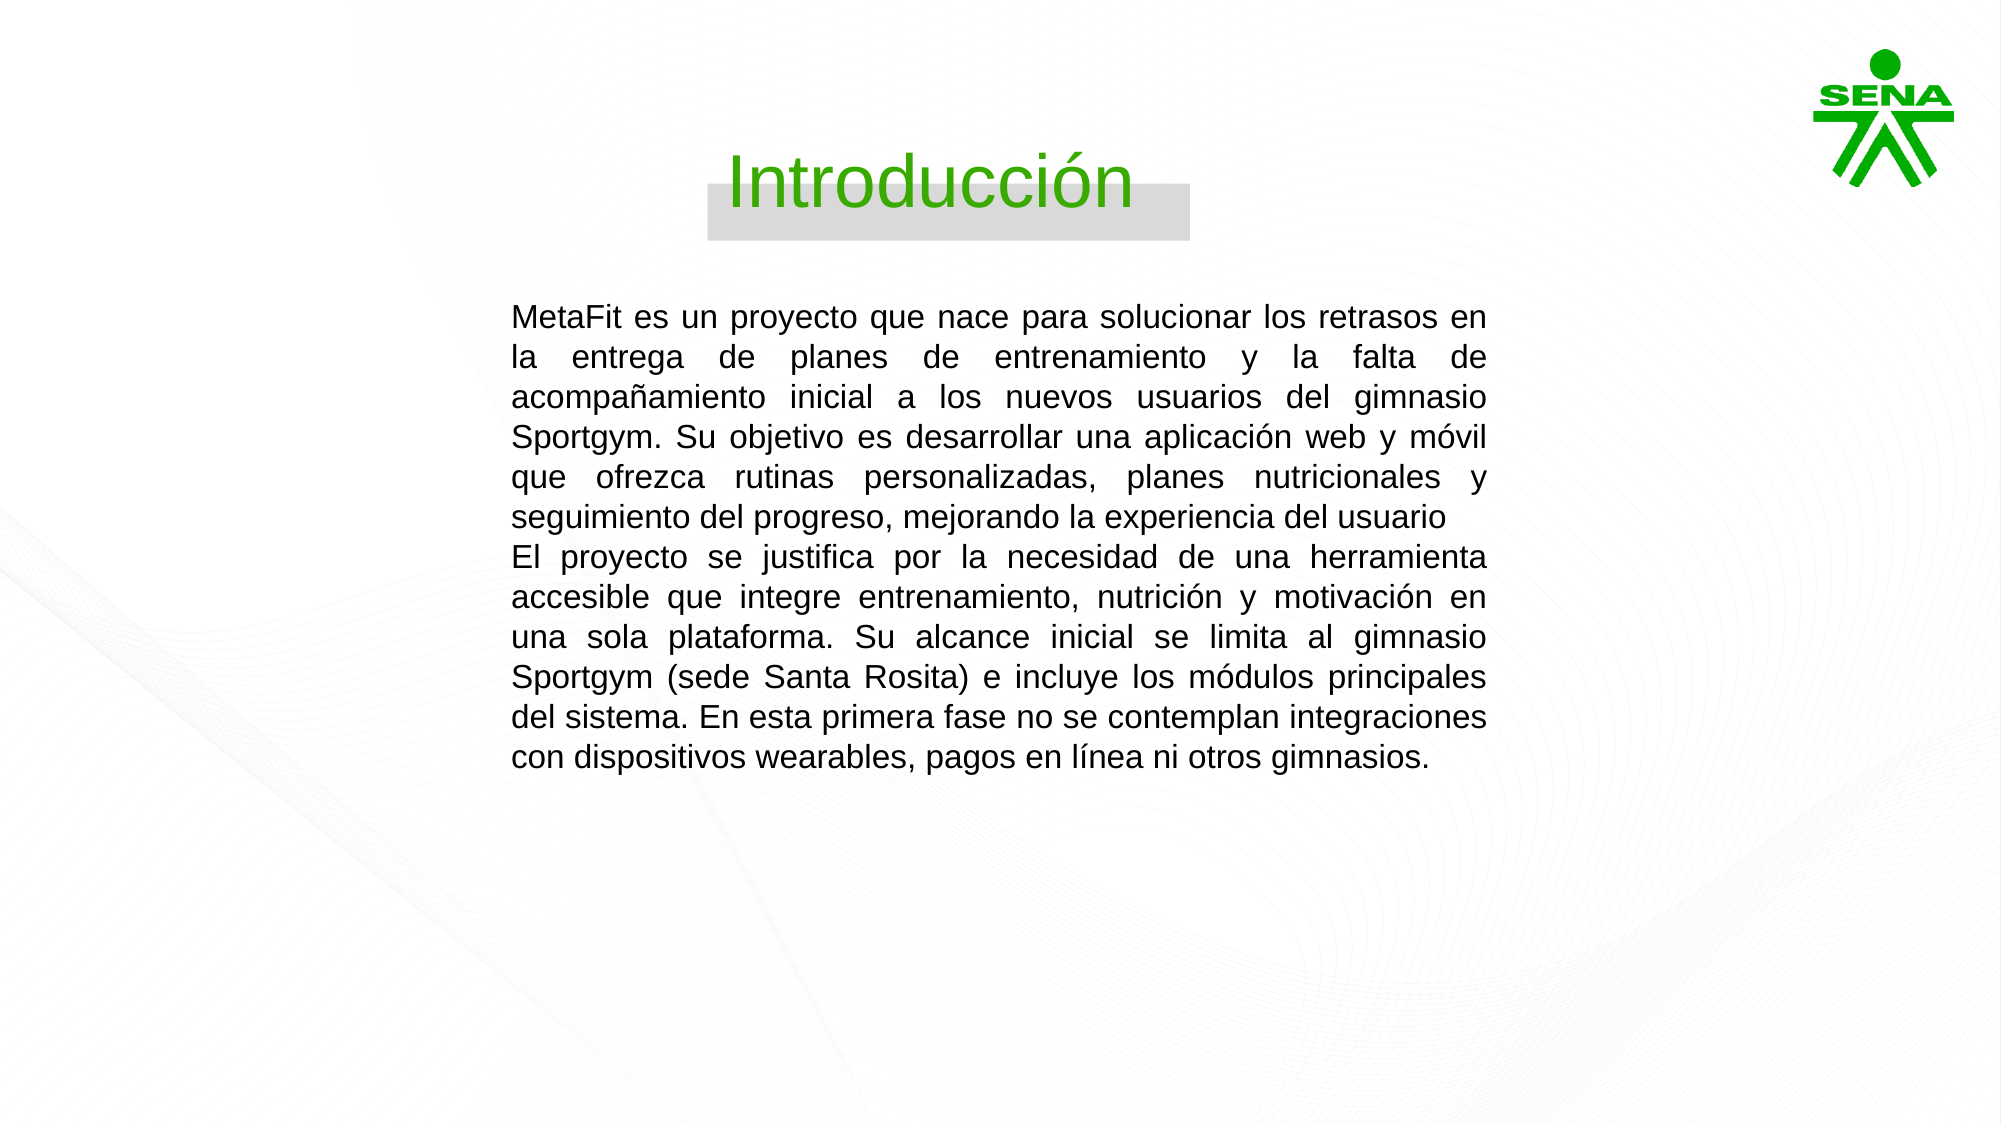

Introducción

MetaFit es un proyecto que nace para solucionar los retrasos en la entrega de planes de entrenamiento y la falta de acompañamiento inicial a los nuevos usuarios del gimnasio Sportgym. Su objetivo es desarrollar una aplicación web y móvil que ofrezca rutinas personalizadas, planes nutricionales y seguimiento del progreso, mejorando la experiencia del usuario
El proyecto se justifica por la necesidad de una herramienta accesible que integre entrenamiento, nutrición y motivación en una sola plataforma. Su alcance inicial se limita al gimnasio Sportgym (sede Santa Rosita) e incluye los módulos principales del sistema. En esta primera fase no se contemplan integraciones con dispositivos wearables, pagos en línea ni otros gimnasios.